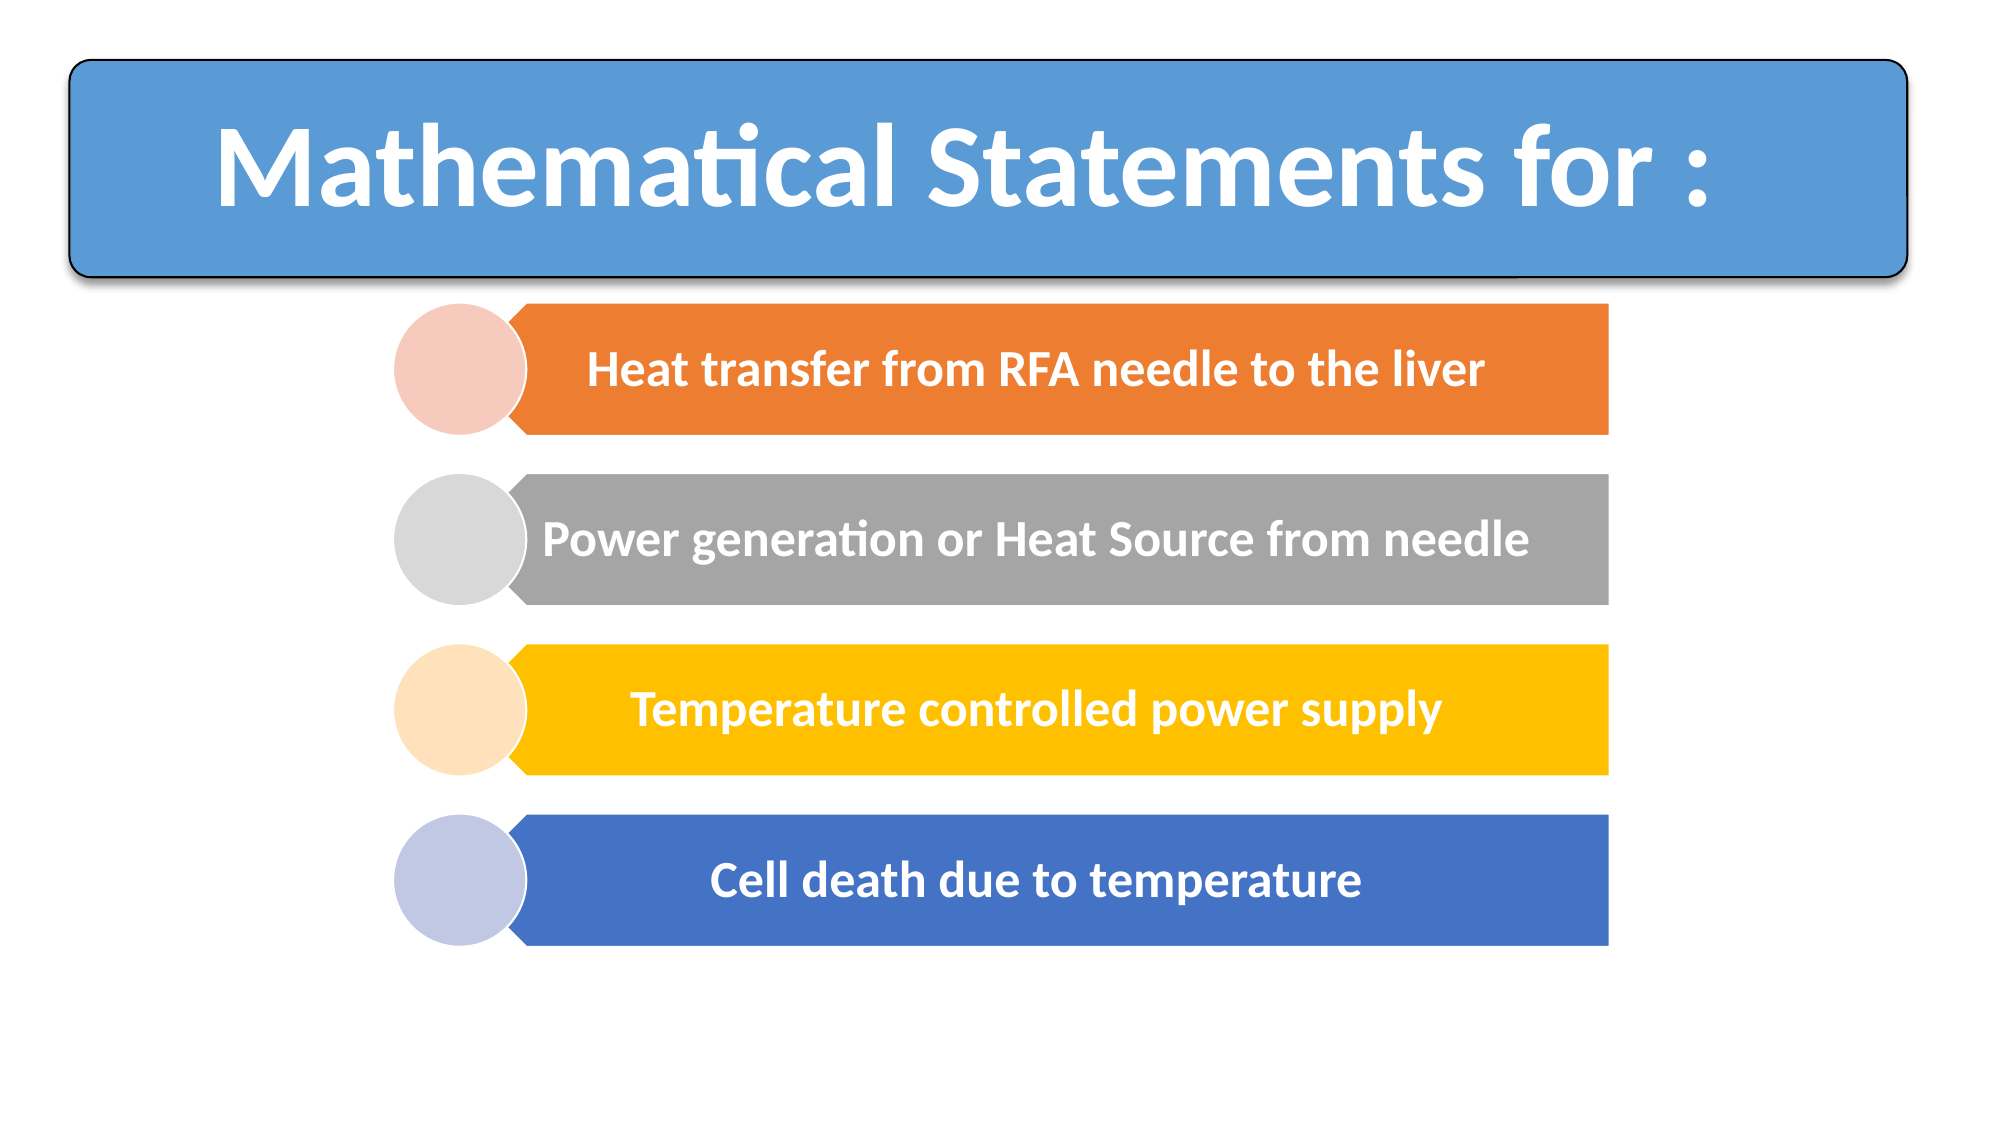

Mathematical Statements for :
Heat transfer from RFA needle to the liver
Power generation or Heat Source from needle
Temperature controlled power supply
Cell death due to temperature